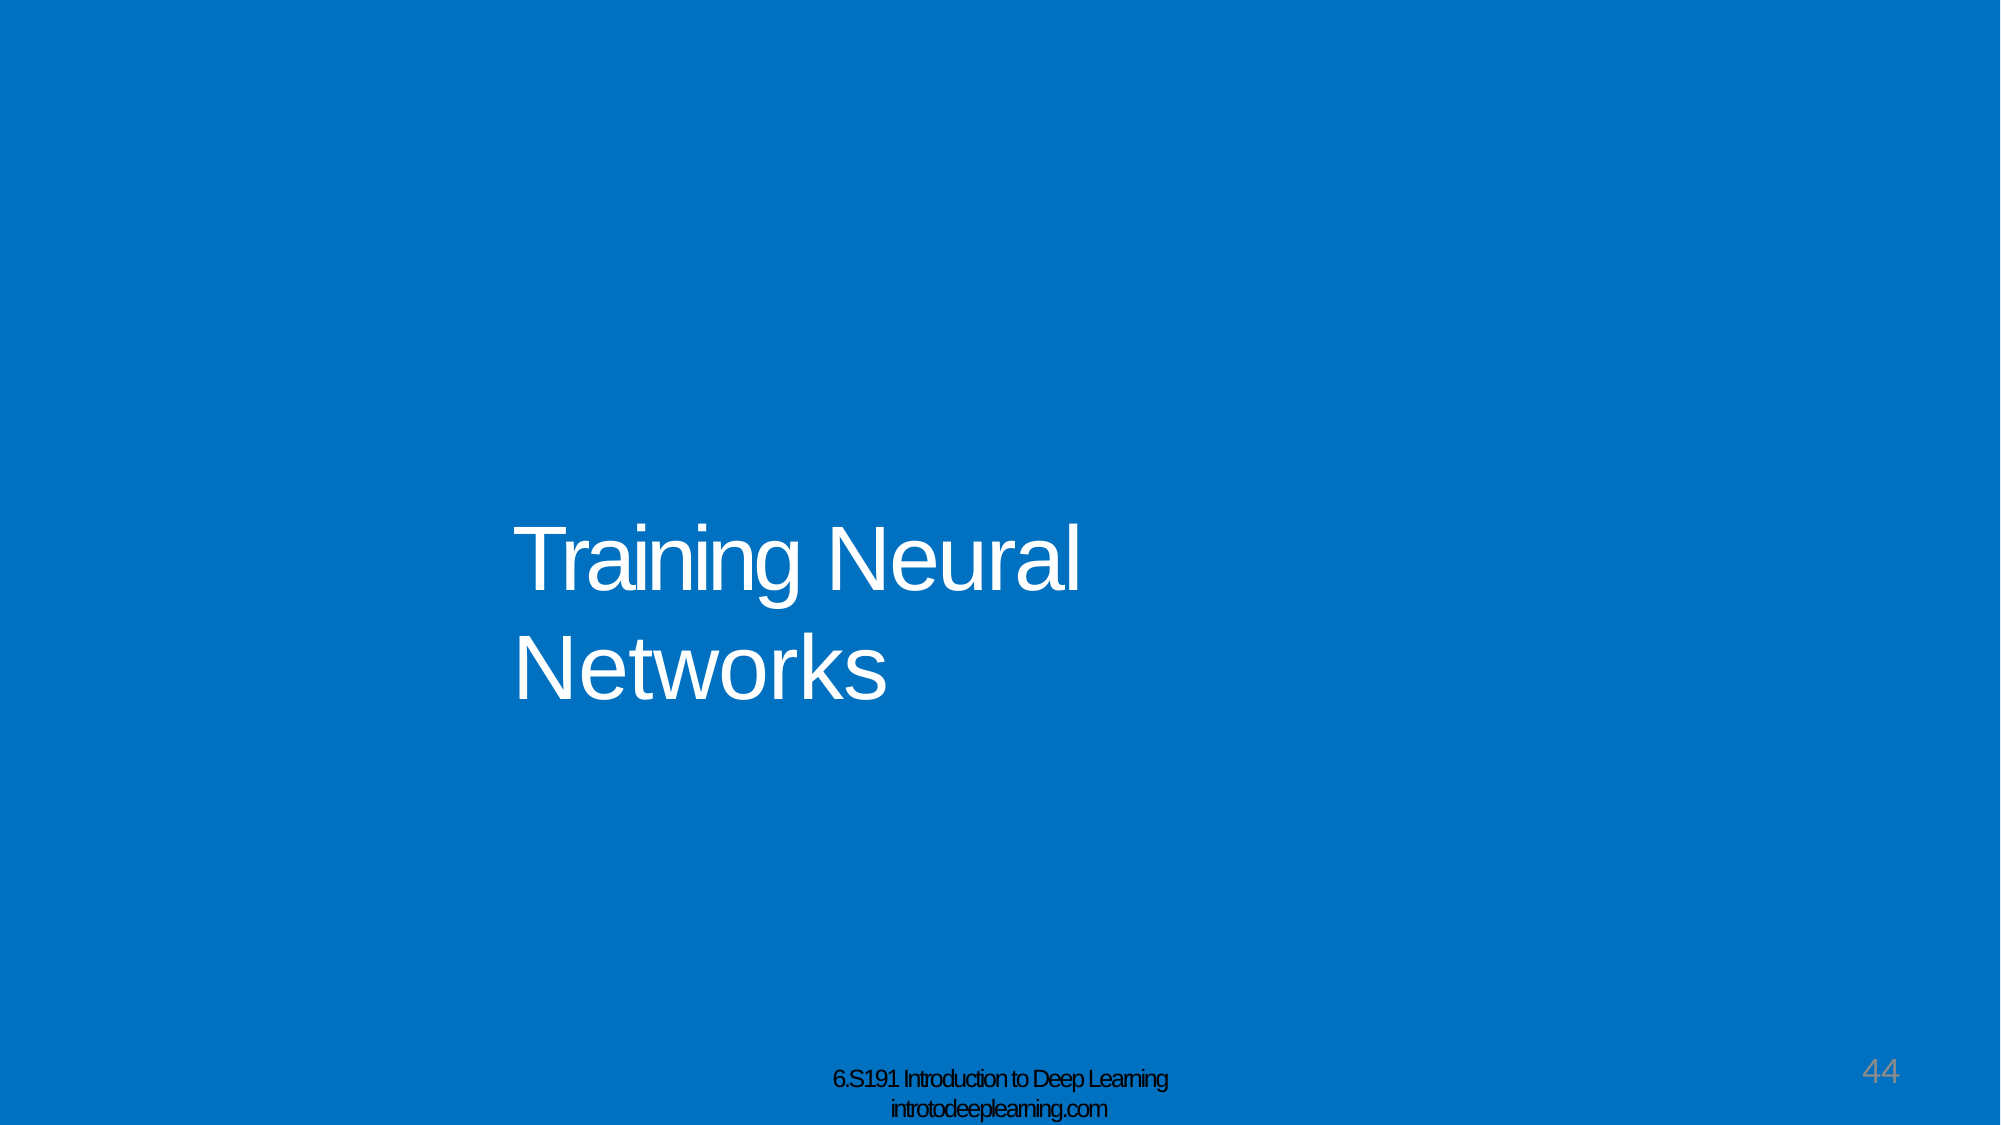

# Training Neural Networks
44
6.S191 Introduction to Deep Learning introtodeeplearning.com